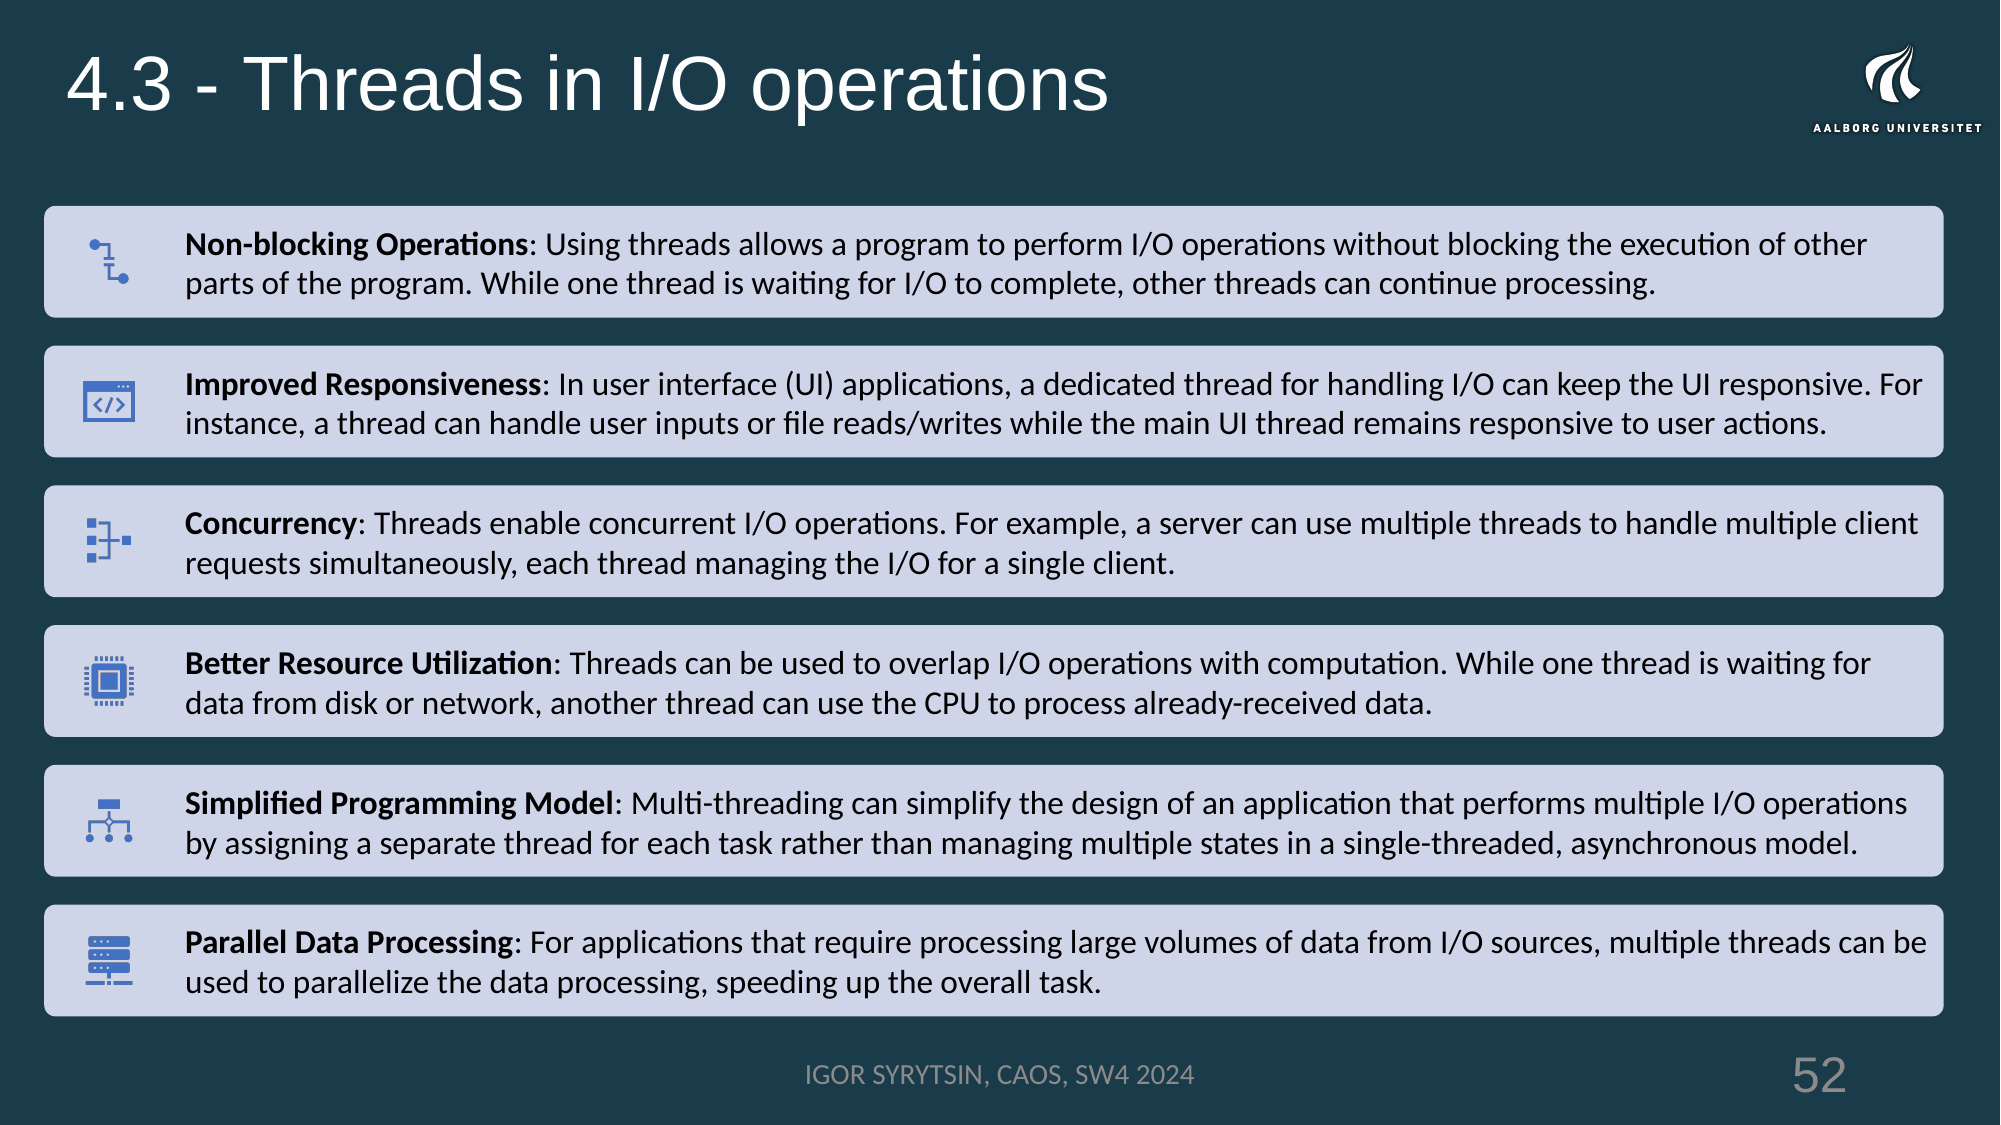

# 4.3 - Threads in I/O operations
Non-blocking Operations: Using threads allows a program to perform I/O operations without blocking the execution of other parts of the program. While one thread is waiting for I/O to complete, other threads can continue processing.
Improved Responsiveness: In user interface (UI) applications, a dedicated thread for handling I/O can keep the UI responsive. For instance, a thread can handle user inputs or file reads/writes while the main UI thread remains responsive to user actions.
Concurrency: Threads enable concurrent I/O operations. For example, a server can use multiple threads to handle multiple client requests simultaneously, each thread managing the I/O for a single client.
Better Resource Utilization: Threads can be used to overlap I/O operations with computation. While one thread is waiting for data from disk or network, another thread can use the CPU to process already-received data.
Simplified Programming Model: Multi-threading can simplify the design of an application that performs multiple I/O operations by assigning a separate thread for each task rather than managing multiple states in a single-threaded, asynchronous model.
Parallel Data Processing: For applications that require processing large volumes of data from I/O sources, multiple threads can be used to parallelize the data processing, speeding up the overall task.
IGOR SYRYTSIN, CAOS, SW4 2024